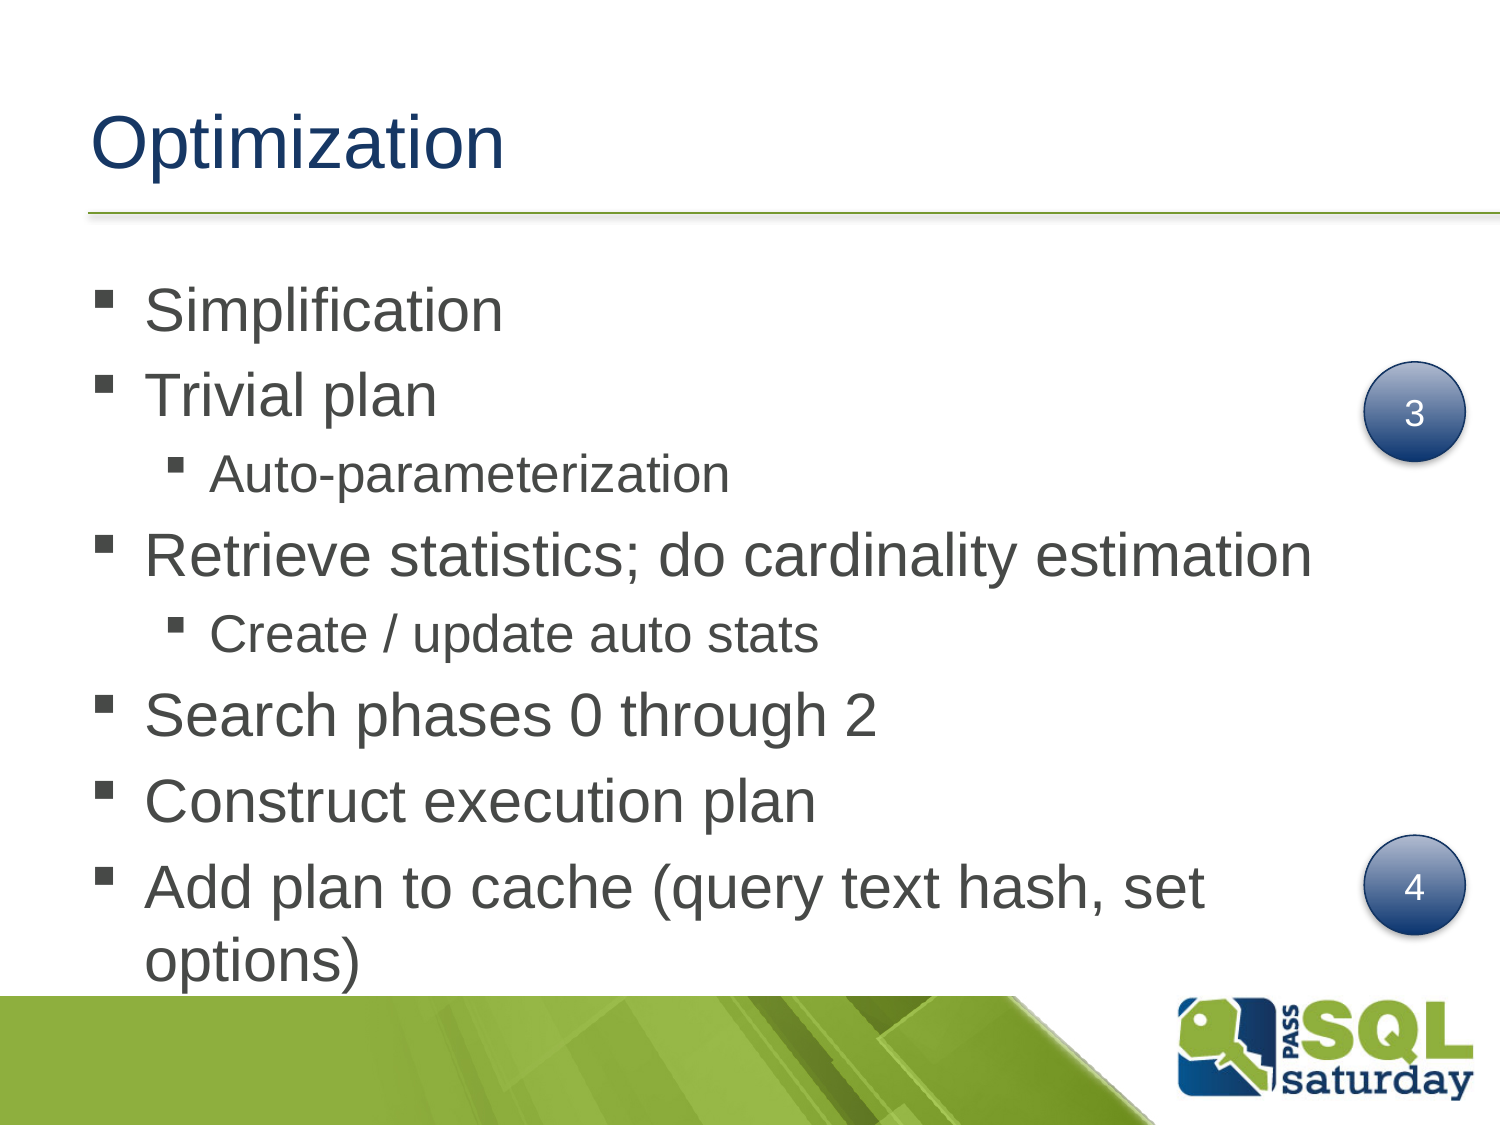

# Optimization
Simplification
Trivial plan
Auto-parameterization
Retrieve statistics; do cardinality estimation
Create / update auto stats
Search phases 0 through 2
Construct execution plan
Add plan to cache (query text hash, set options)
3
4